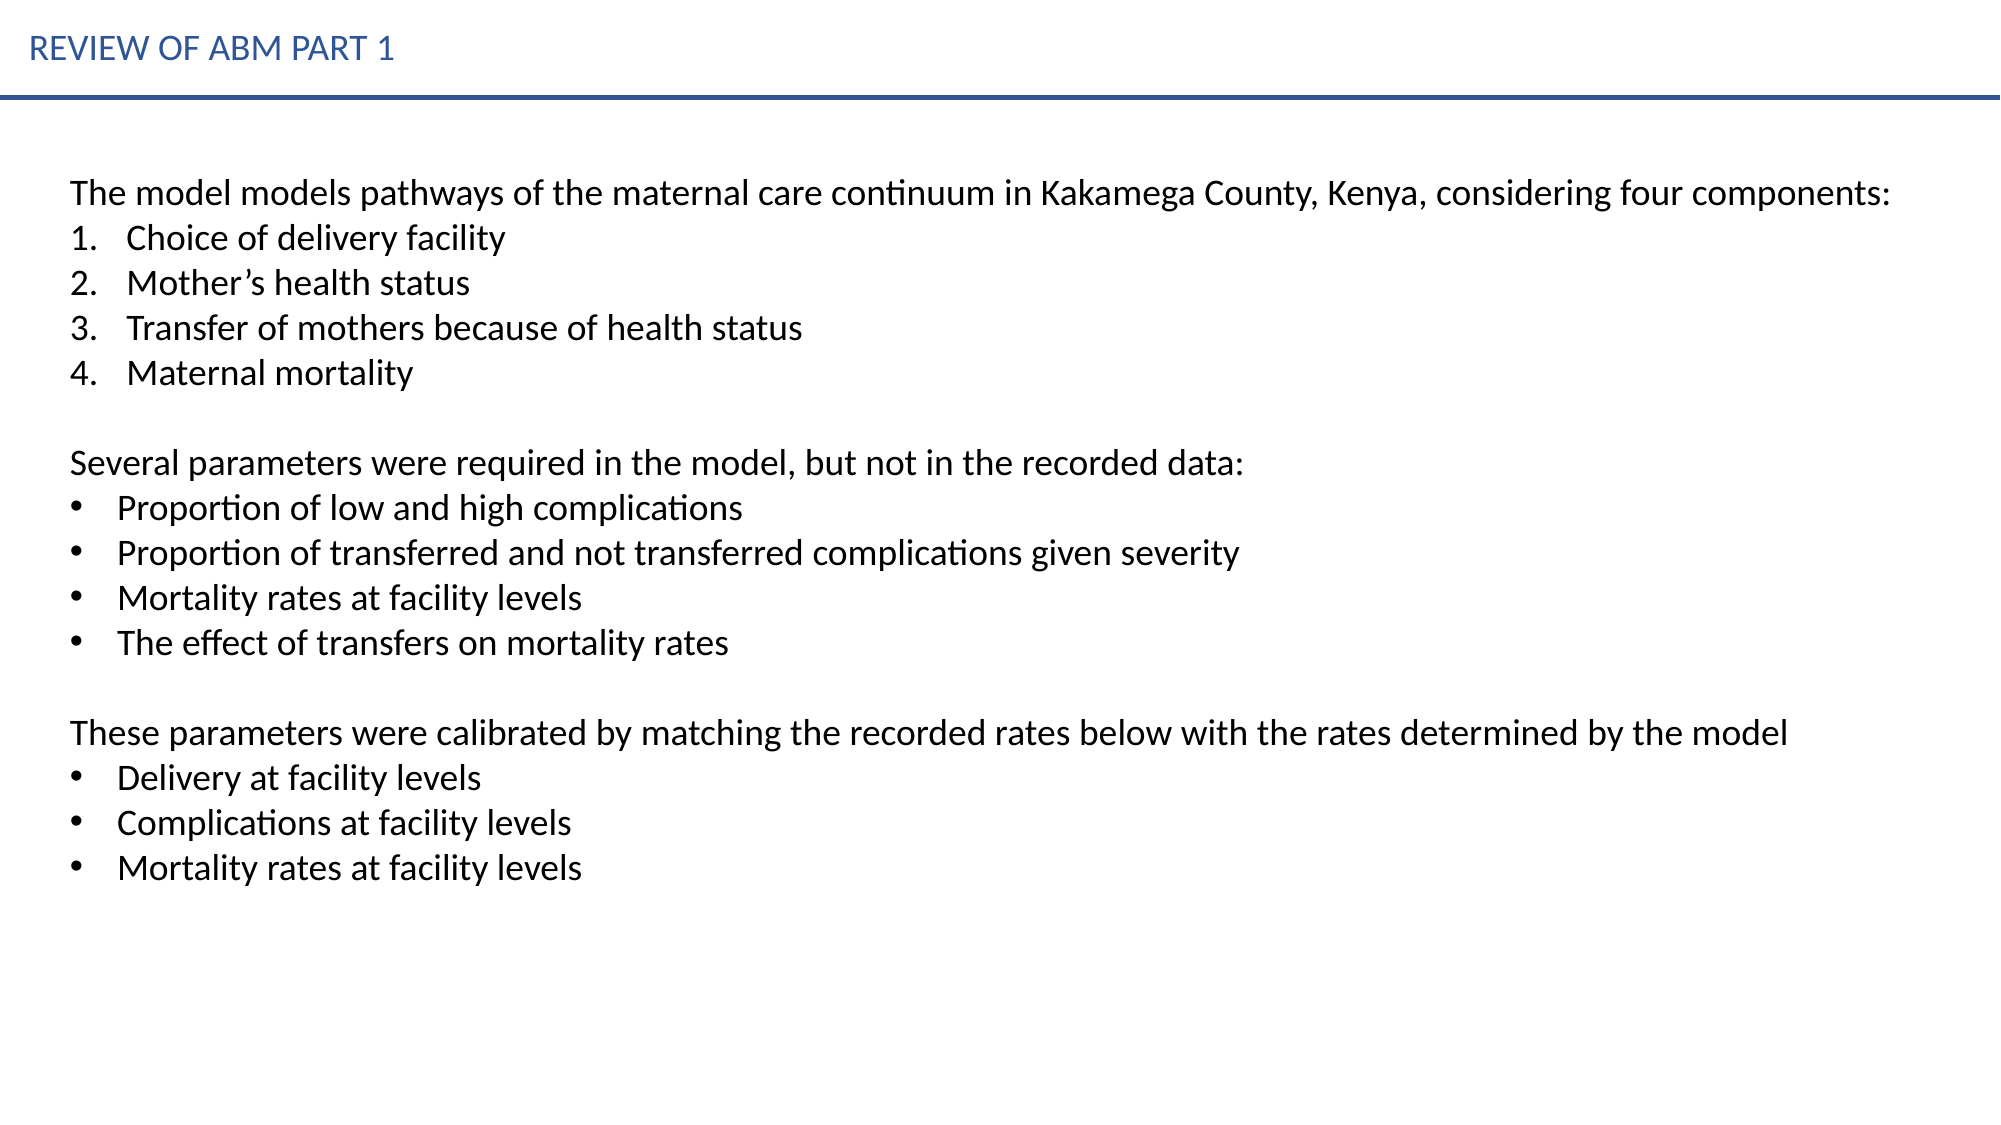

REVIEW OF ABM PART 1
The model models pathways of the maternal care continuum in Kakamega County, Kenya, considering four components:
Choice of delivery facility
Mother’s health status
Transfer of mothers because of health status
Maternal mortality

Several parameters were required in the model, but not in the recorded data:
Proportion of low and high complications
Proportion of transferred and not transferred complications given severity
Mortality rates at facility levels
The effect of transfers on mortality rates

These parameters were calibrated by matching the recorded rates below with the rates determined by the model
Delivery at facility levels
Complications at facility levels
Mortality rates at facility levels